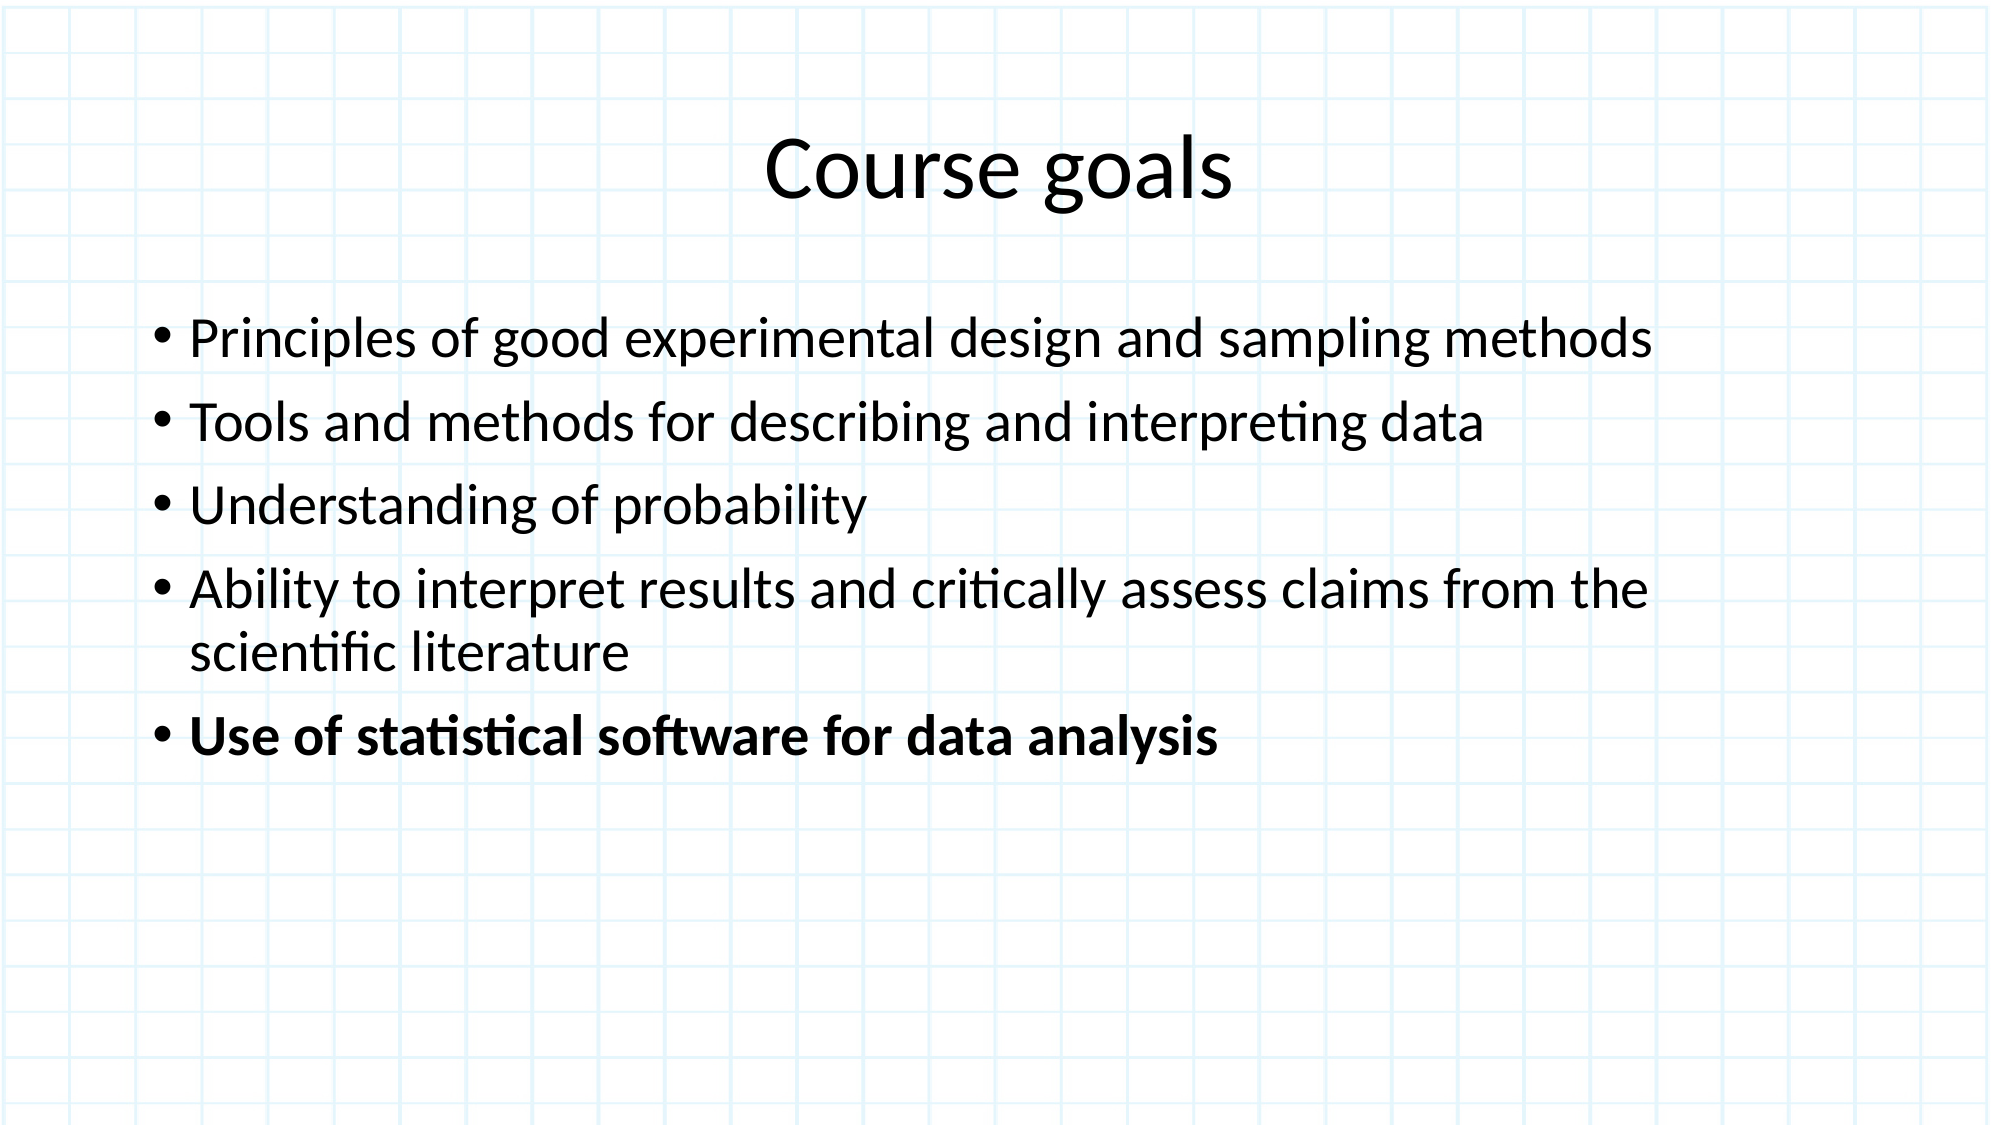

# Course goals
Principles of good experimental design and sampling methods
Tools and methods for describing and interpreting data
Understanding of probability
Ability to interpret results and critically assess claims from the scientific literature
Use of statistical software for data analysis